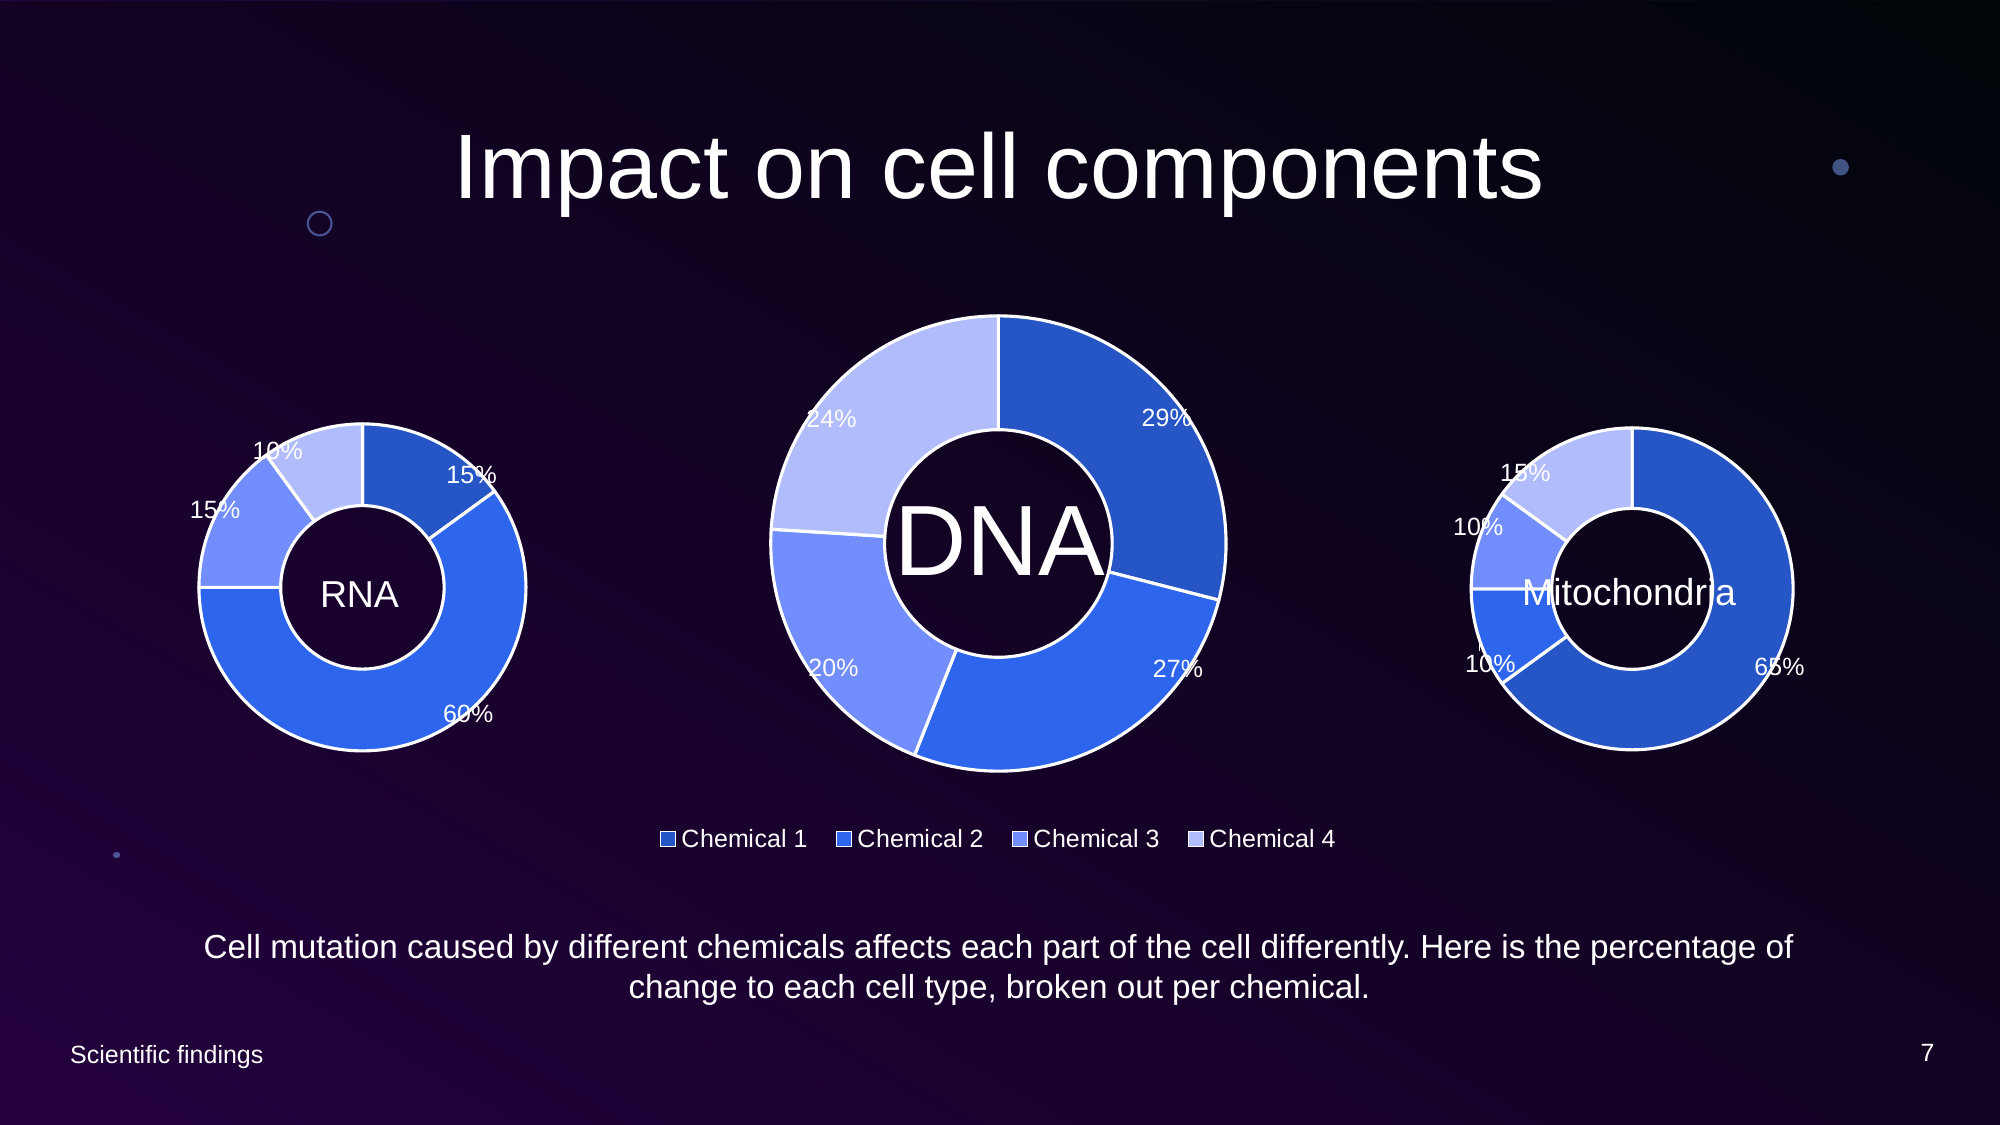

# Impact on cell components

### Chart

| Category | Sales |
|---|---|
| Chemical 1 | 0.29 |
| Chemical 2 | 0.27 |
| Chemical 3 | 0.2 |
| Chemical 4 | 0.24 |

### Chart

| Category | Sales |
|---|---|
| 1st Qtr | 0.15 |
| 2nd Qtr | 0.6 |
| 3rd Qtr | 0.15 |
| 4th Qtr | 0.1 |

### Chart

| Category | Sales |
|---|---|
| 1st Qtr | 0.65 |
| 2nd Qtr | 0.1 |
| 3rd Qtr | 0.1 |
| 4th Qtr | 0.15 |
Mitochondria
RNA
Cell mutation caused by different chemicals affects each part of the cell differently. Here is the percentage of change to each cell type, broken out per chemical.
7
Scientific findings